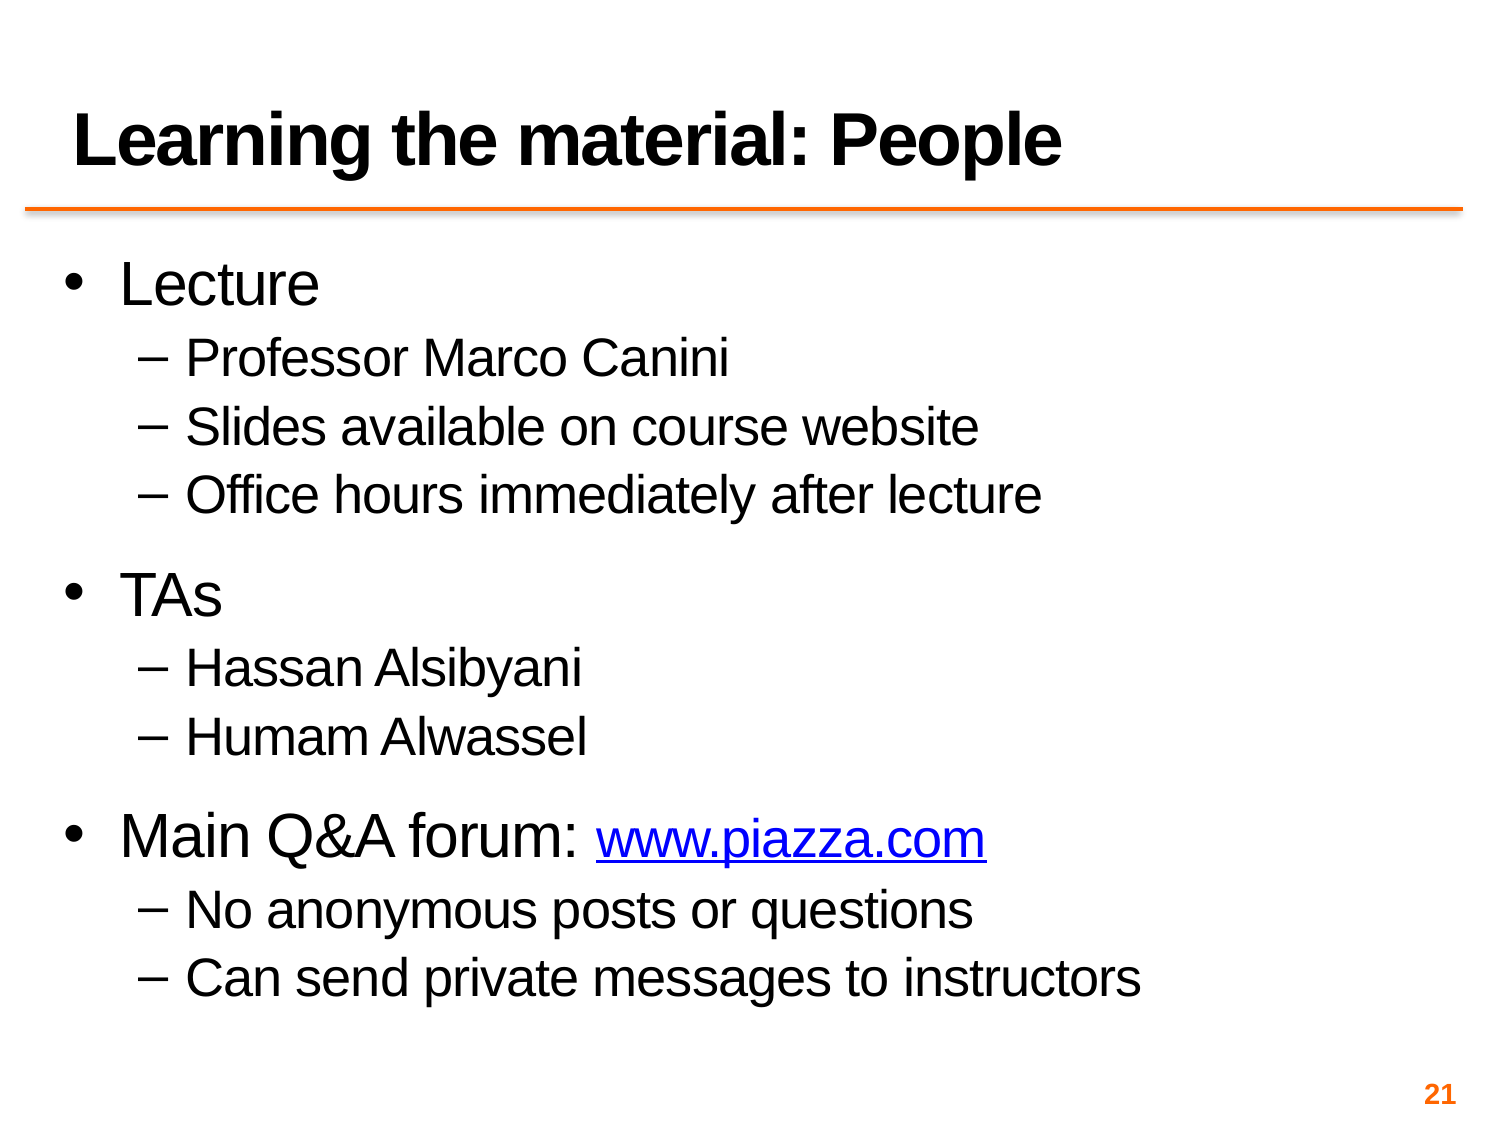

# Learning the material: People
Lecture
Professor Marco Canini
Slides available on course website
Office hours immediately after lecture
TAs
Hassan Alsibyani
Humam Alwassel
Main Q&A forum: www.piazza.com
No anonymous posts or questions
Can send private messages to instructors
21